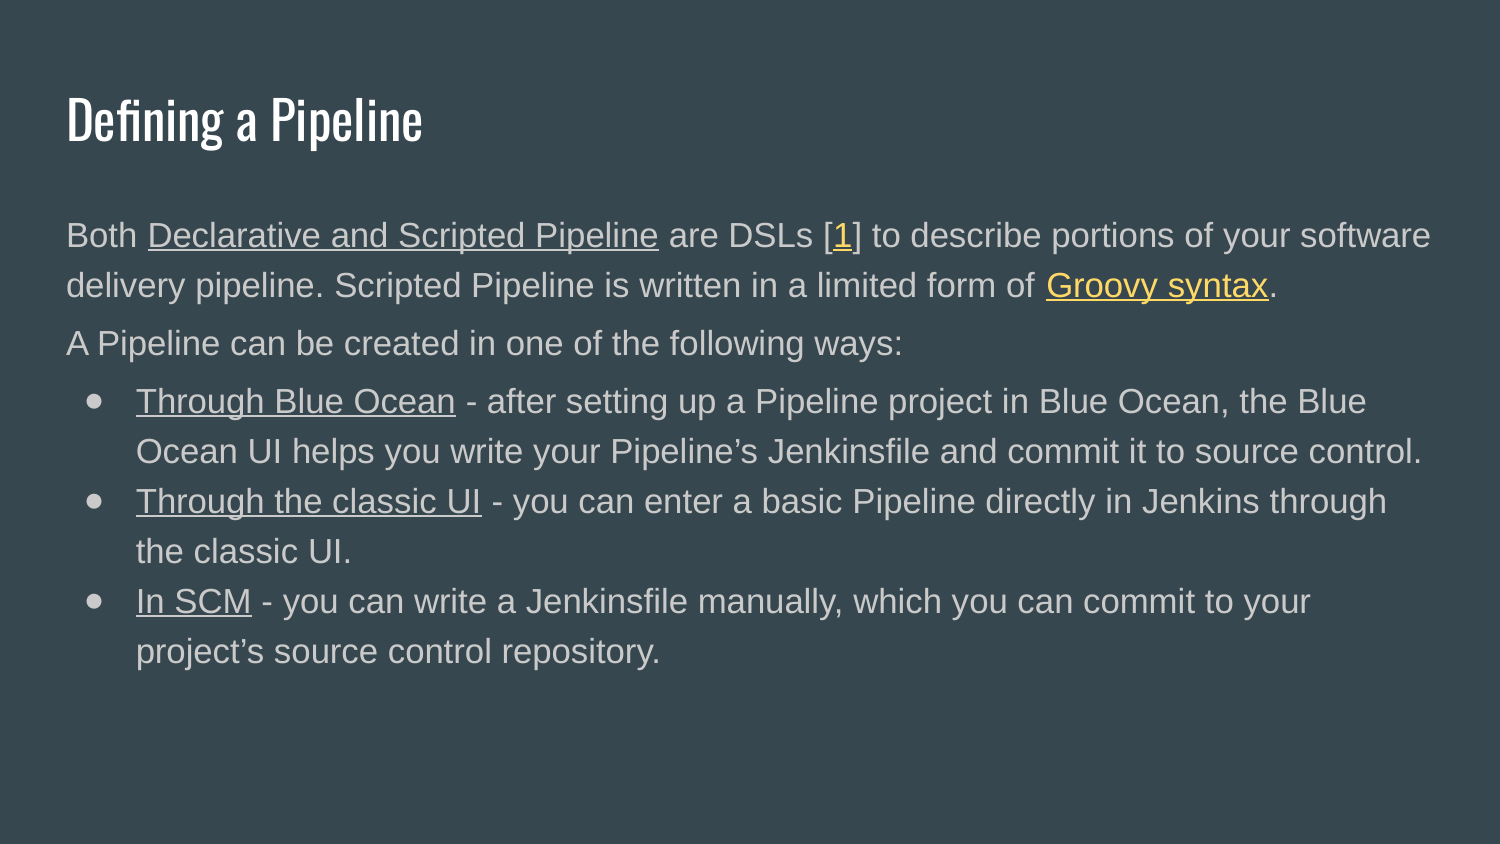

# Defining a Pipeline
Both Declarative and Scripted Pipeline are DSLs [1] to describe portions of your software delivery pipeline. Scripted Pipeline is written in a limited form of Groovy syntax.
A Pipeline can be created in one of the following ways:
Through Blue Ocean - after setting up a Pipeline project in Blue Ocean, the Blue Ocean UI helps you write your Pipeline’s Jenkinsfile and commit it to source control.
Through the classic UI - you can enter a basic Pipeline directly in Jenkins through the classic UI.
In SCM - you can write a Jenkinsfile manually, which you can commit to your project’s source control repository.